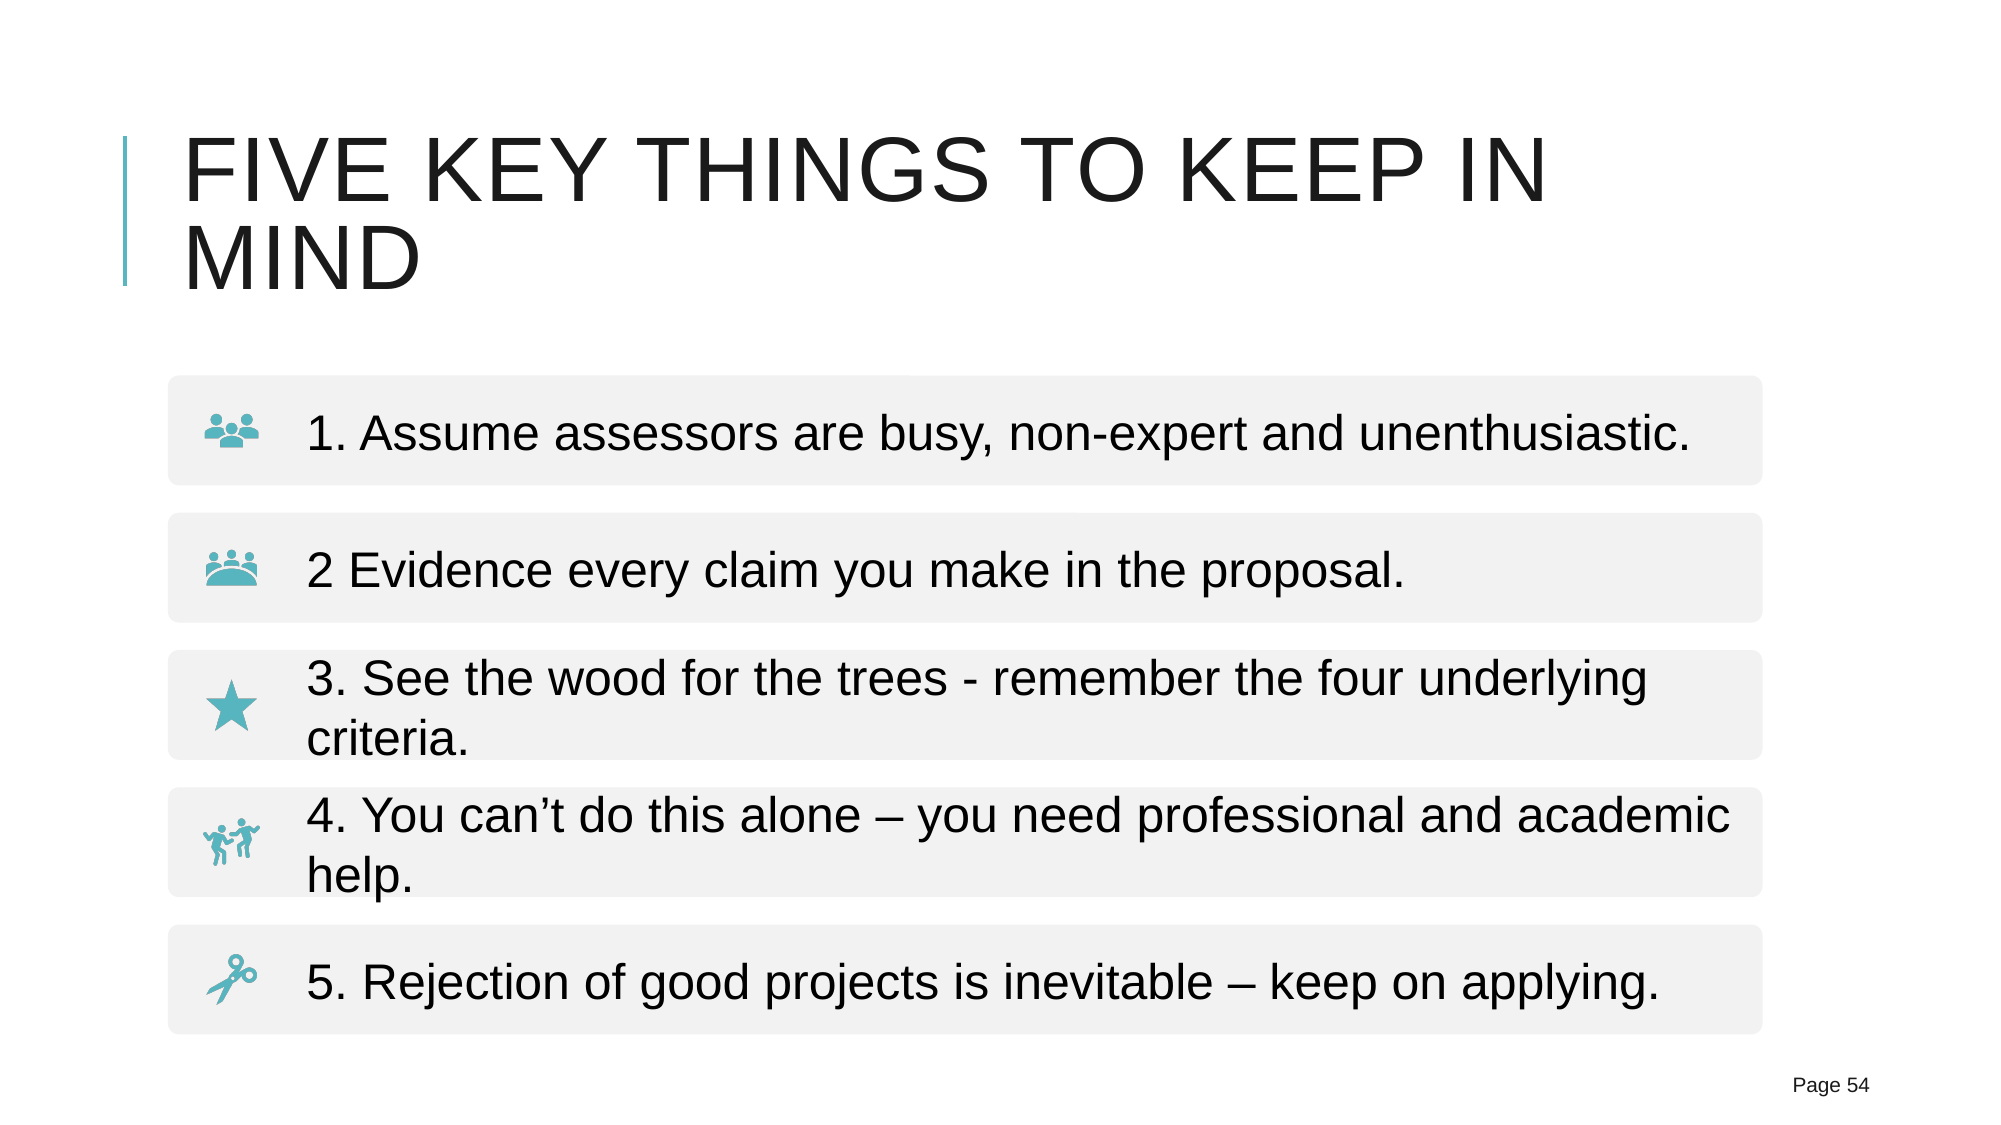

# FIVE KEY THINGS TO KEEP IN MIND
1. Assume assessors are busy, non-expert and unenthusiastic.
2 Evidence every claim you make in the proposal.
3. See the wood for the trees - remember the four underlying criteria.
4. You can’t do this alone – you need professional and academic help.
5. Rejection of good projects is inevitable – keep on applying.

Page 54